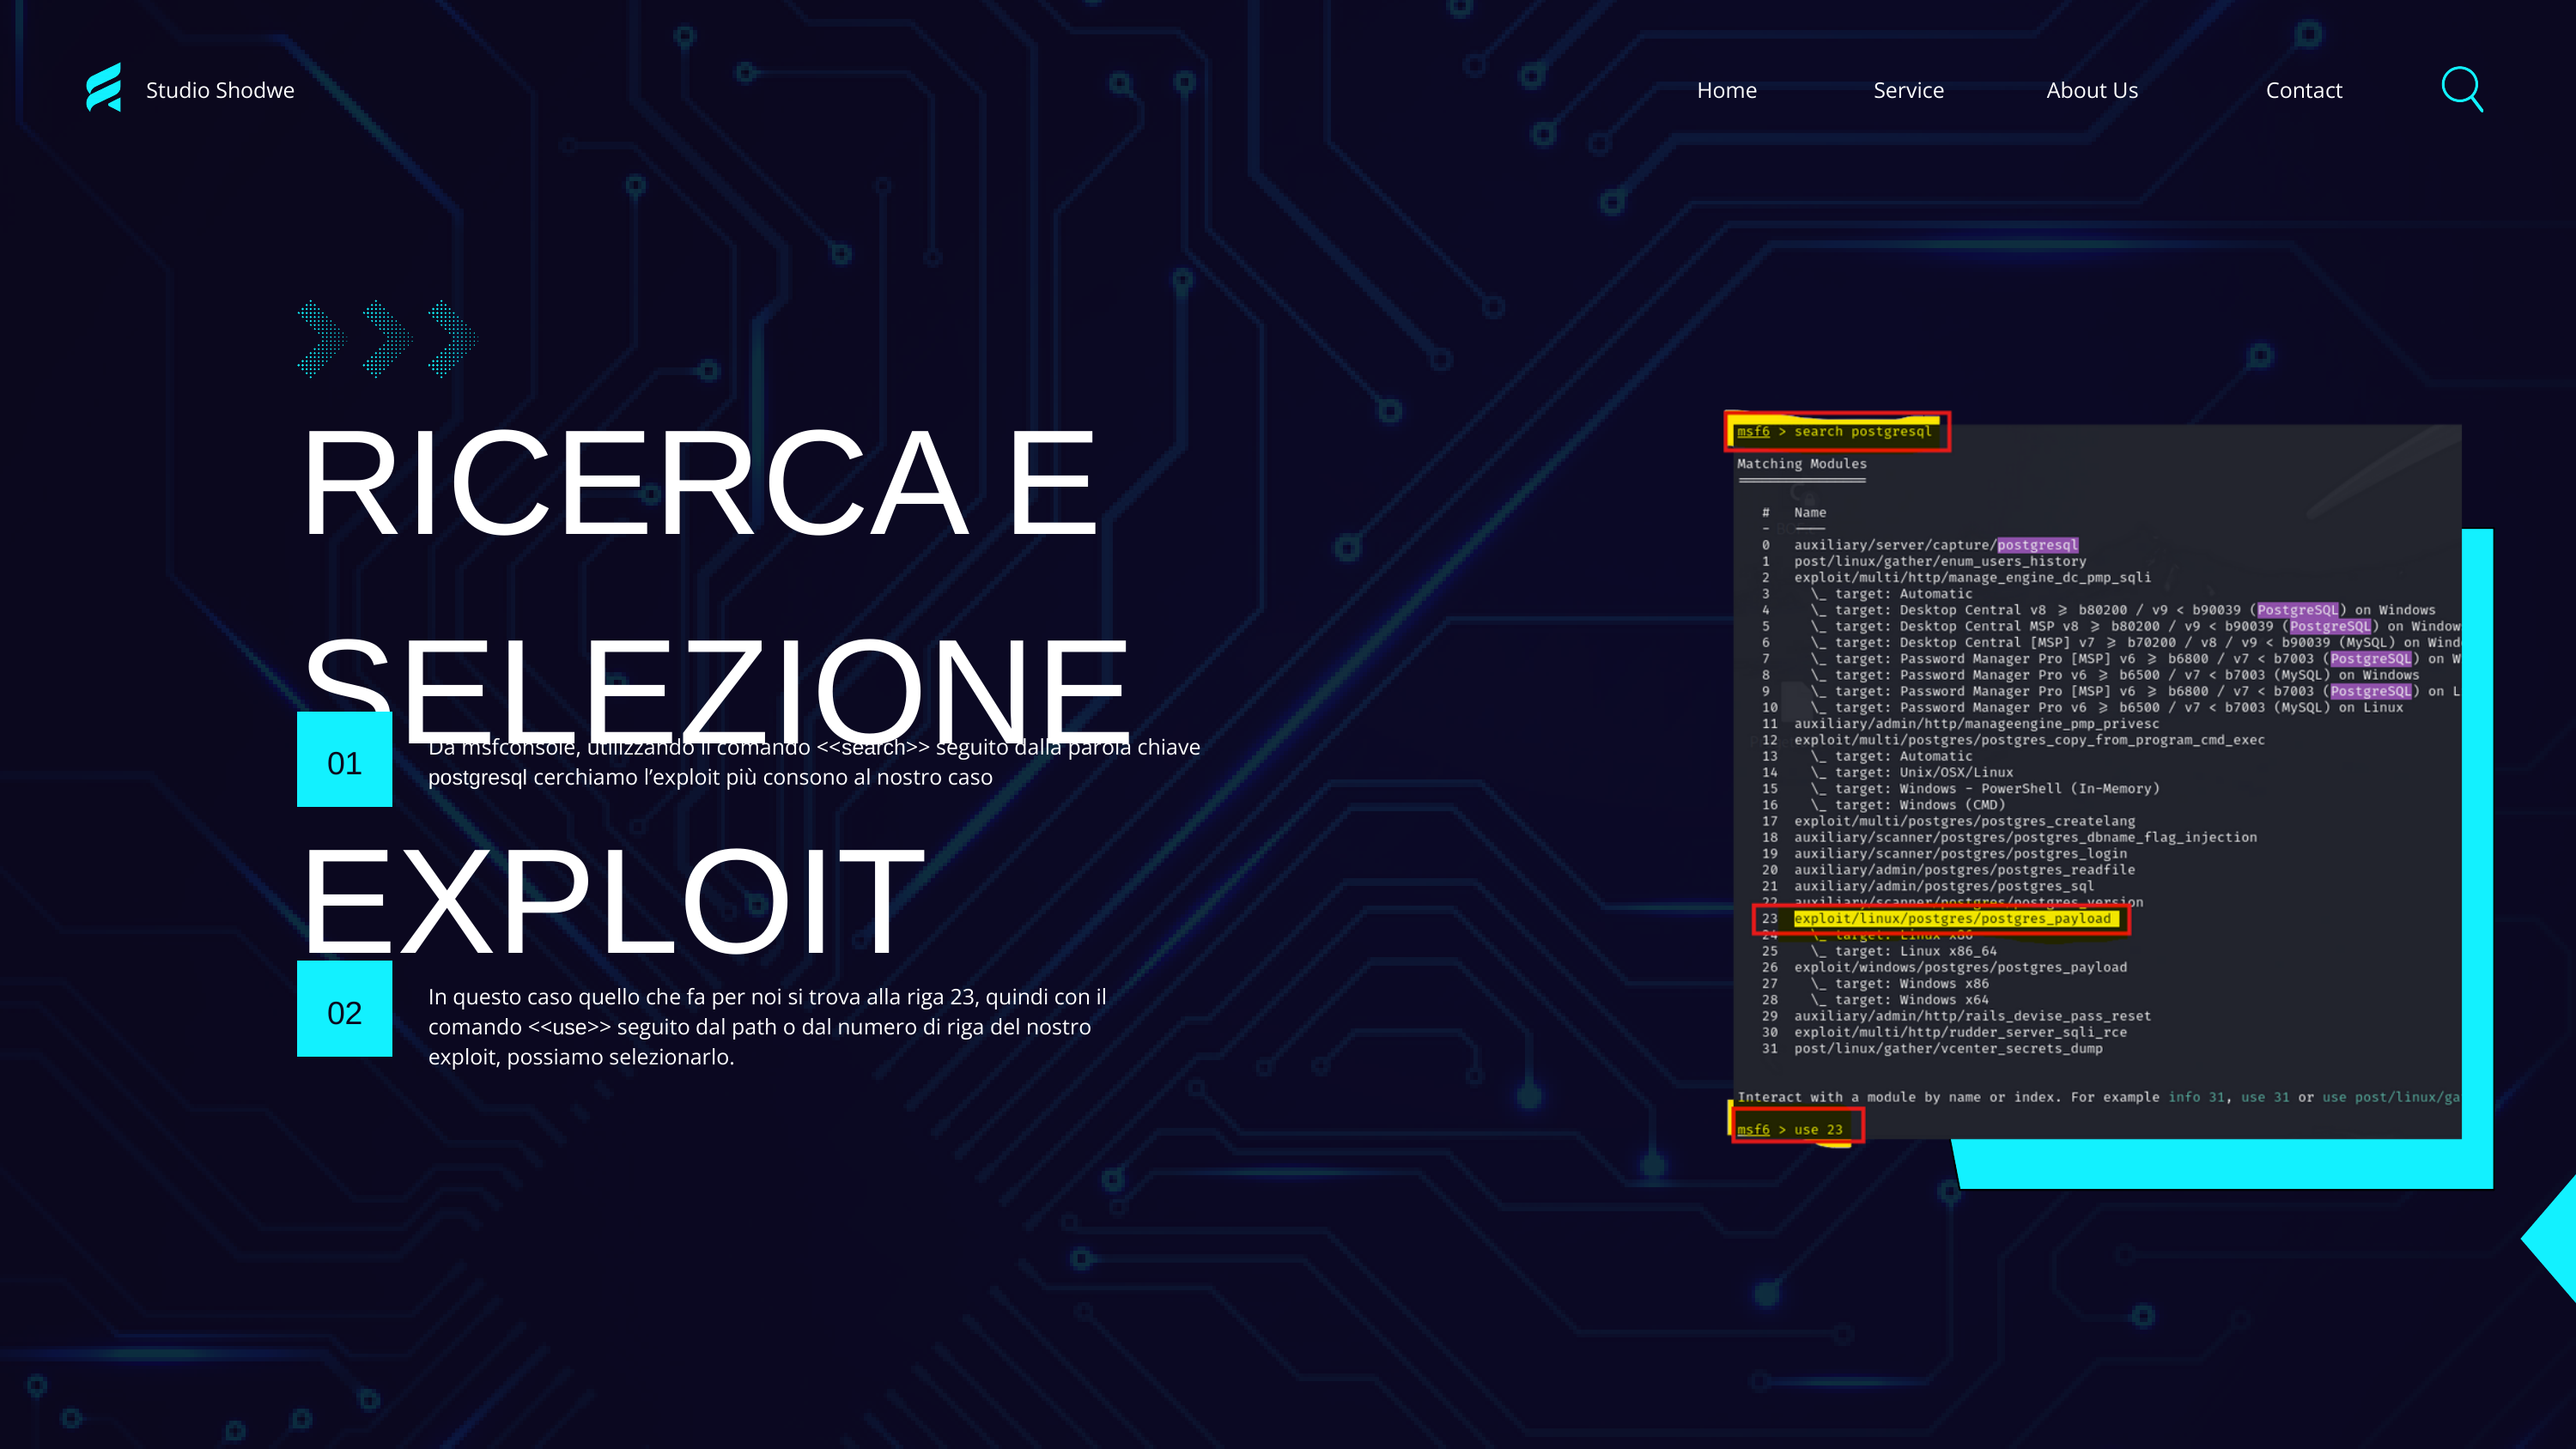

Studio Shodwe
Home
Service
About Us
Contact

RICERCA E SELEZIONE EXPLOIT

Da msfconsole, utilizzando il comando <<search>> seguito dalla parola chiave postgresql cerchiamo l’exploit più consono al nostro caso
01

In questo caso quello che fa per noi si trova alla riga 23, quindi con il comando <<use>> seguito dal path o dal numero di riga del nostro exploit, possiamo selezionarlo.
02